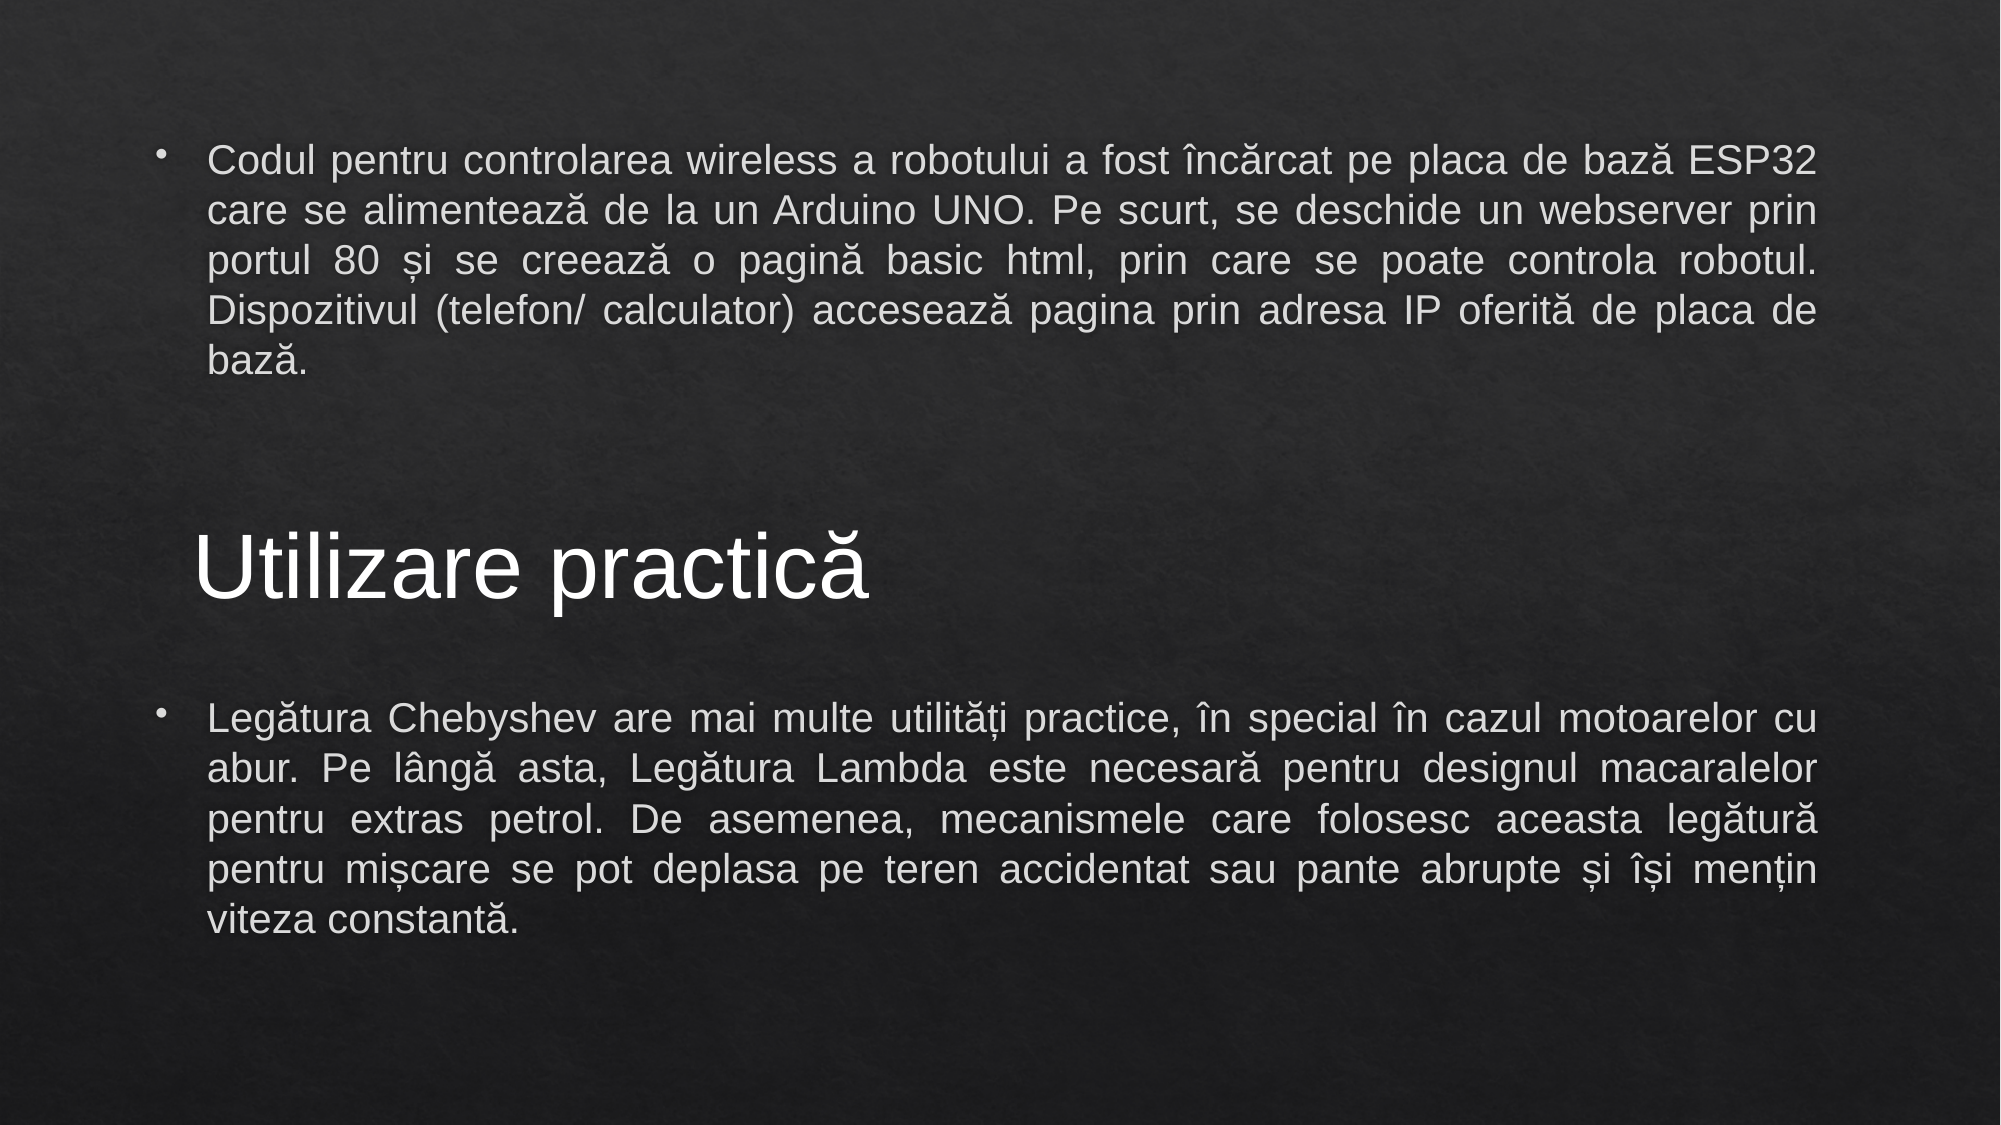

Codul pentru controlarea wireless a robotului a fost încărcat pe placa de bază ESP32 care se alimentează de la un Arduino UNO. Pe scurt, se deschide un webserver prin portul 80 și se creează o pagină basic html, prin care se poate controla robotul. Dispozitivul (telefon/ calculator) accesează pagina prin adresa IP oferită de placa de bază.
Utilizare practică
Legătura Chebyshev are mai multe utilități practice, în special în cazul motoarelor cu abur. Pe lângă asta, Legătura Lambda este necesară pentru designul macaralelor pentru extras petrol. De asemenea, mecanismele care folosesc aceasta legătură pentru mișcare se pot deplasa pe teren accidentat sau pante abrupte și își mențin viteza constantă.